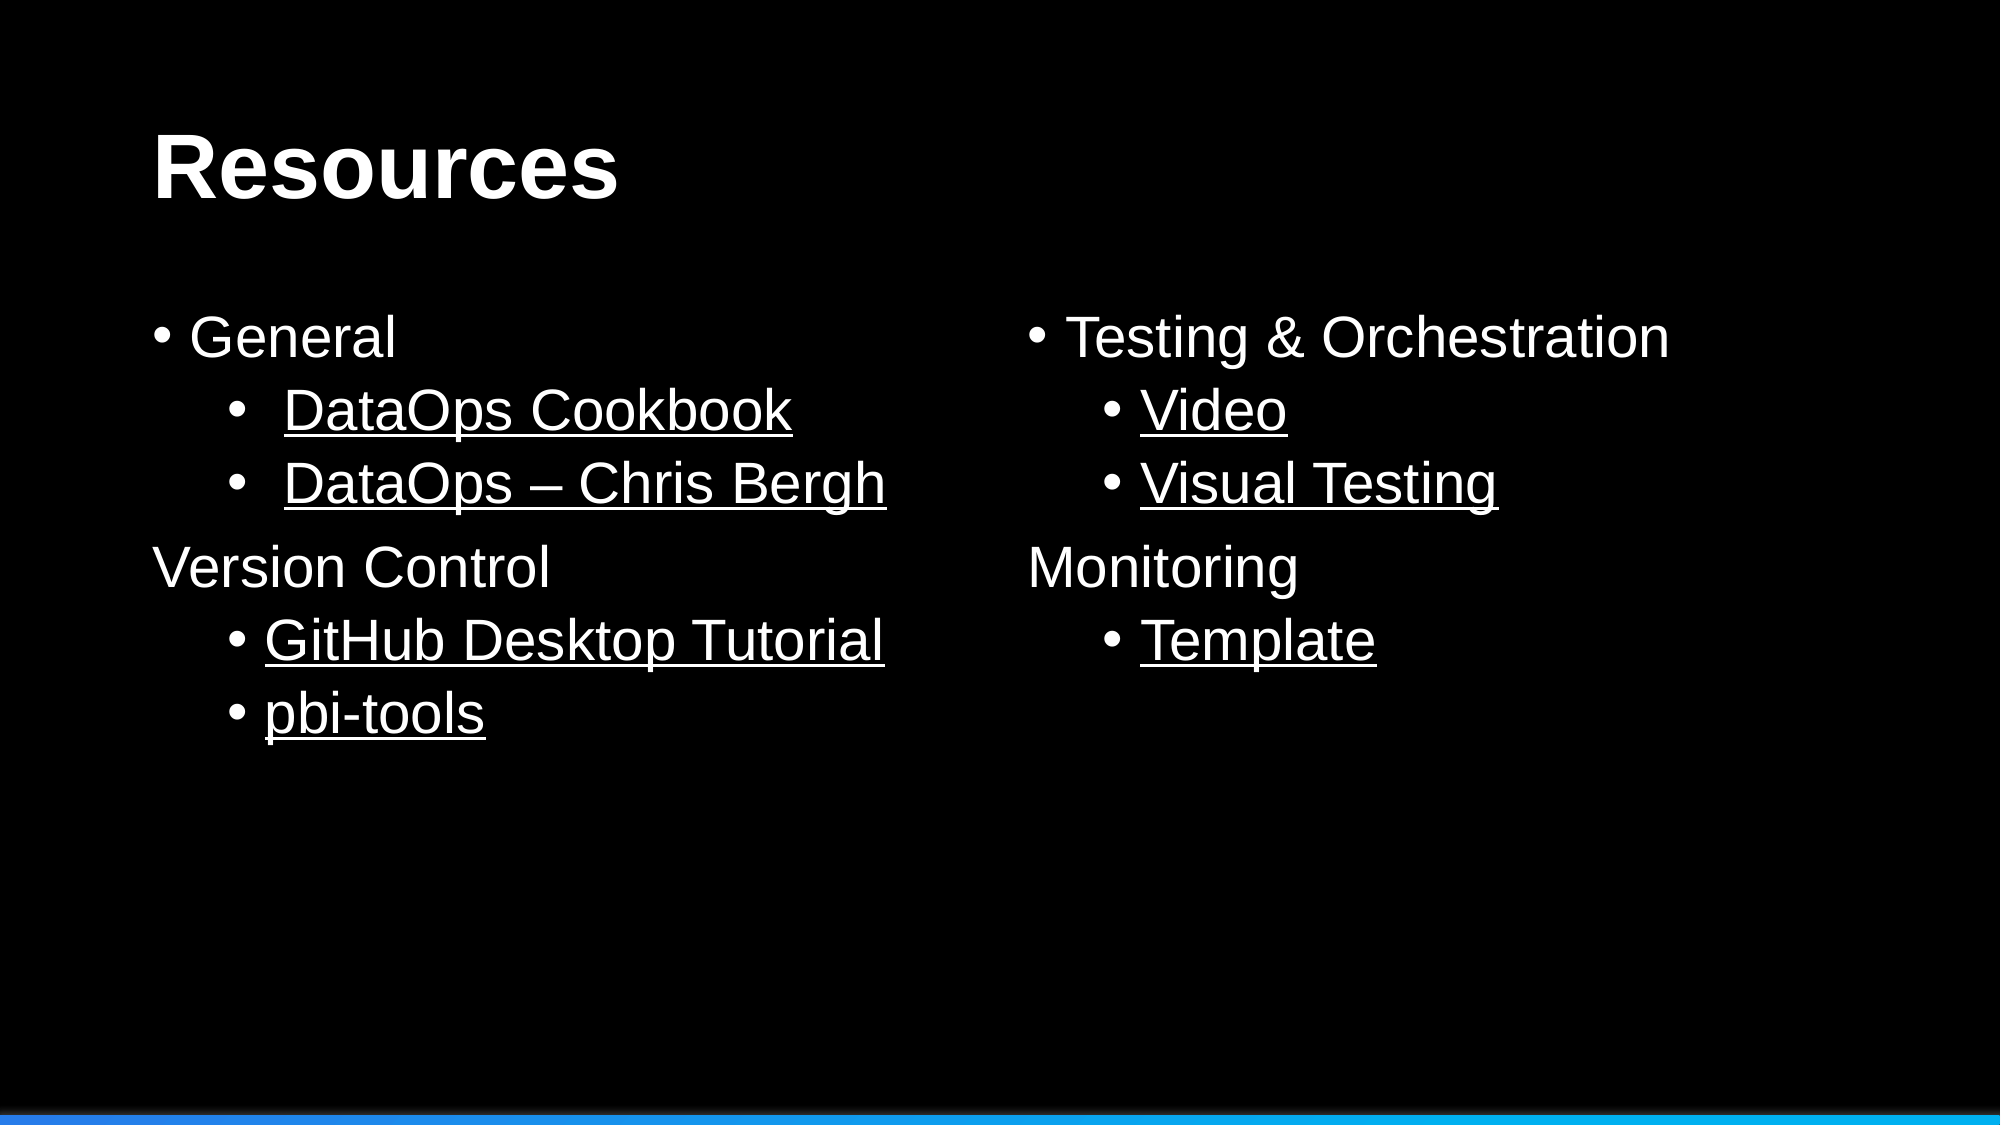

# Resources
General
DataOps Cookbook
DataOps – Chris Bergh
Version Control
GitHub Desktop Tutorial
pbi-tools

Testing & Orchestration
Video
Visual Testing
Monitoring
Template